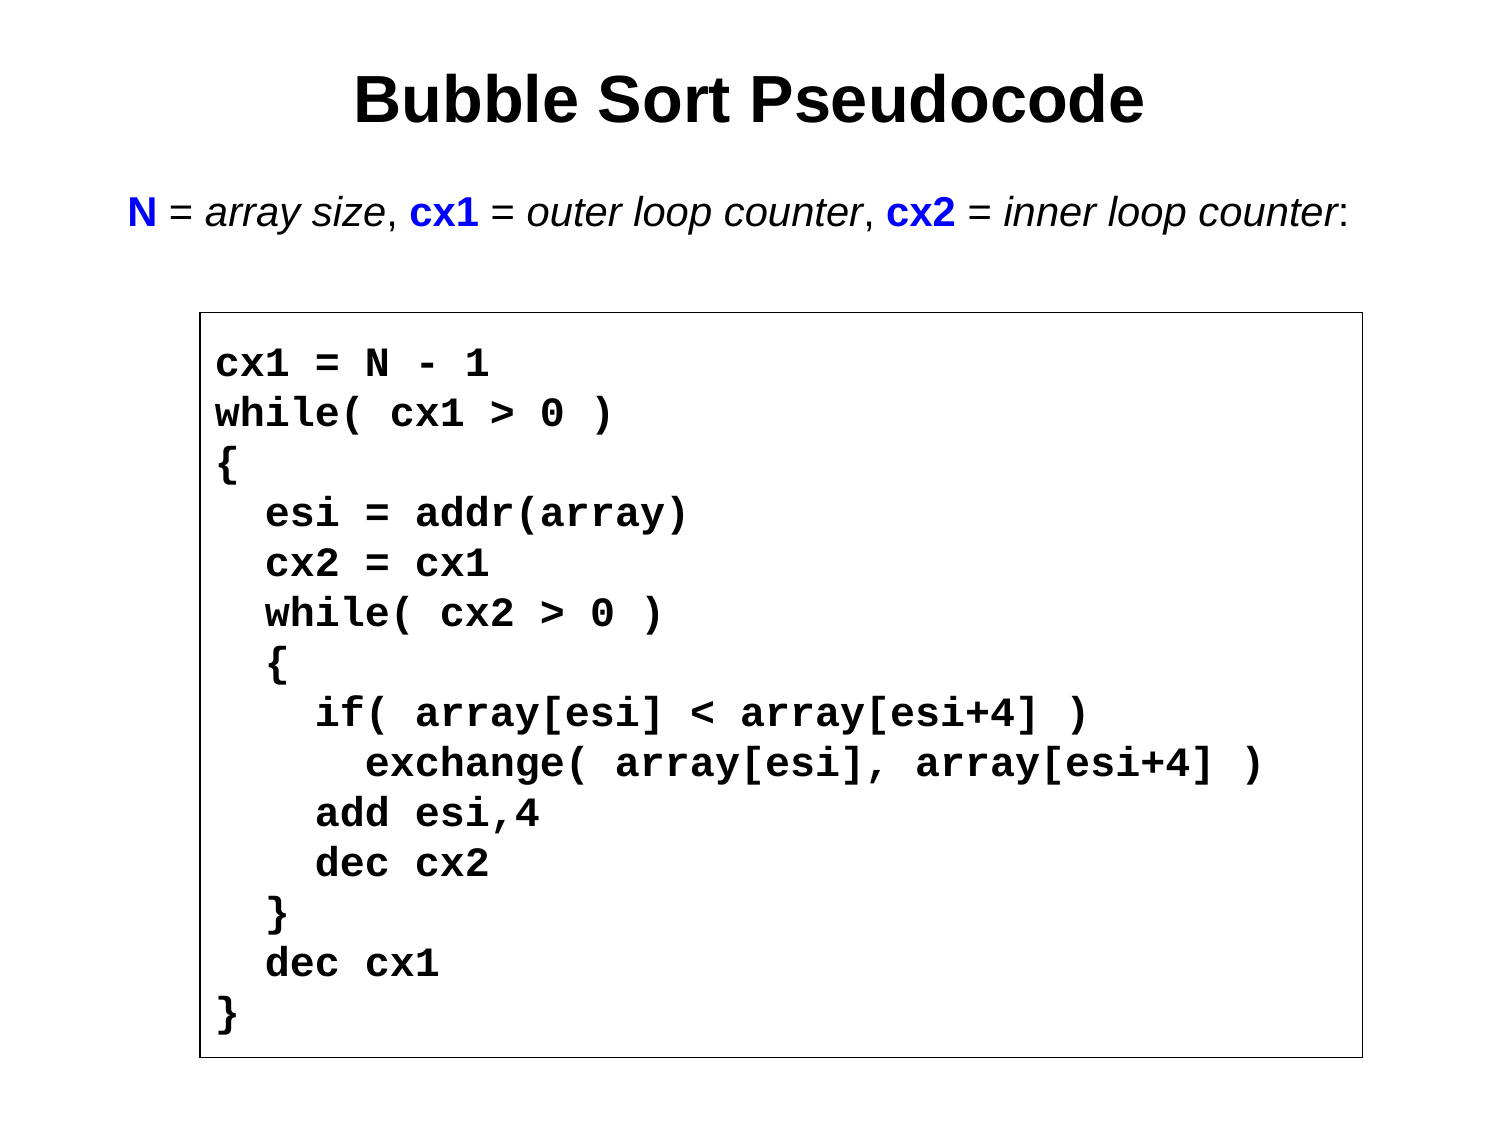

# Bubble Sort Pseudocode
N = array size, cx1 = outer loop counter, cx2 = inner loop counter:
cx1 = N - 1
while( cx1 > 0 )
{
  esi = addr(array)
  cx2 = cx1
  while( cx2 > 0 )
  {
    if( array[esi] < array[esi+4] )
      exchange( array[esi], array[esi+4] )
    add esi,4
    dec cx2
  }
  dec cx1
}